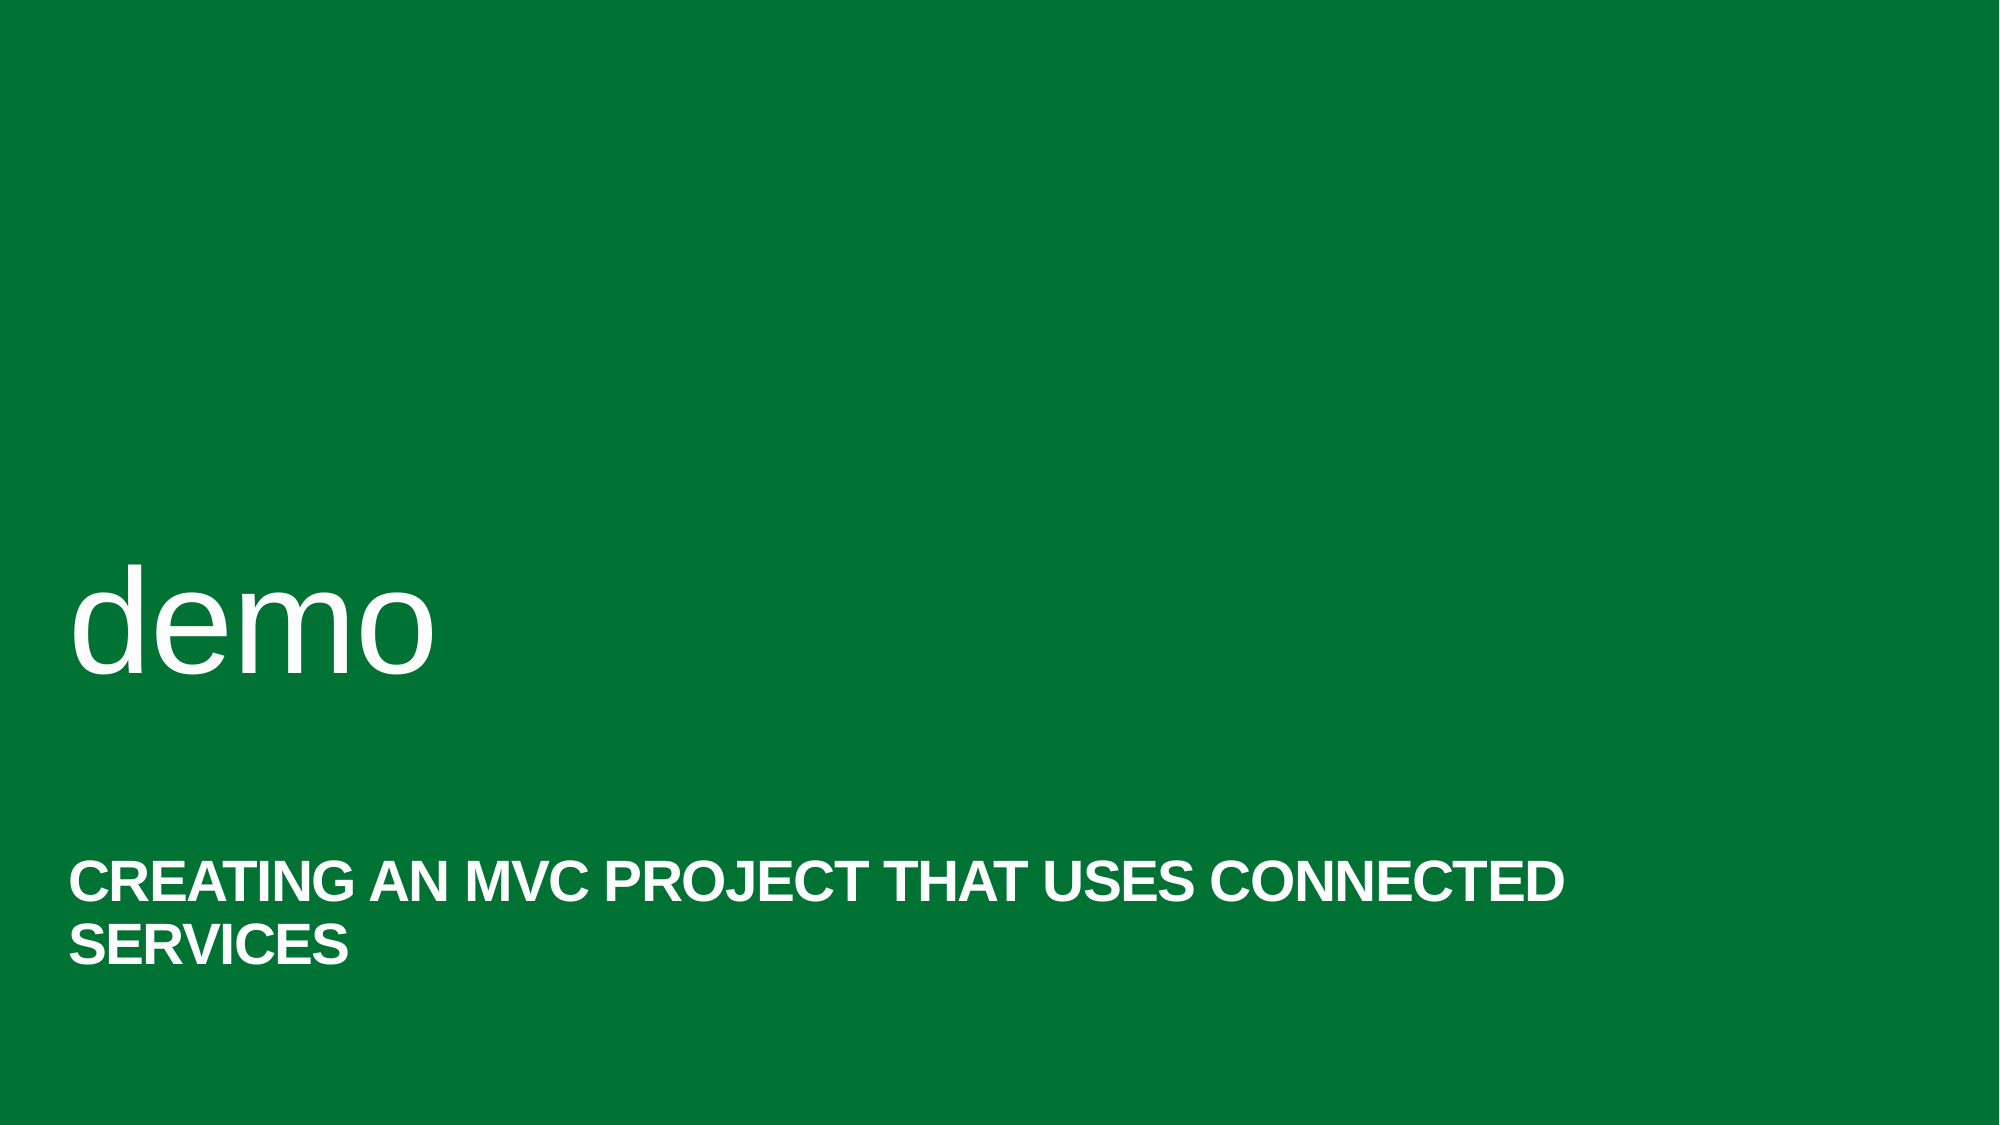

demo
Creating an MVC Project that uses Connected Services